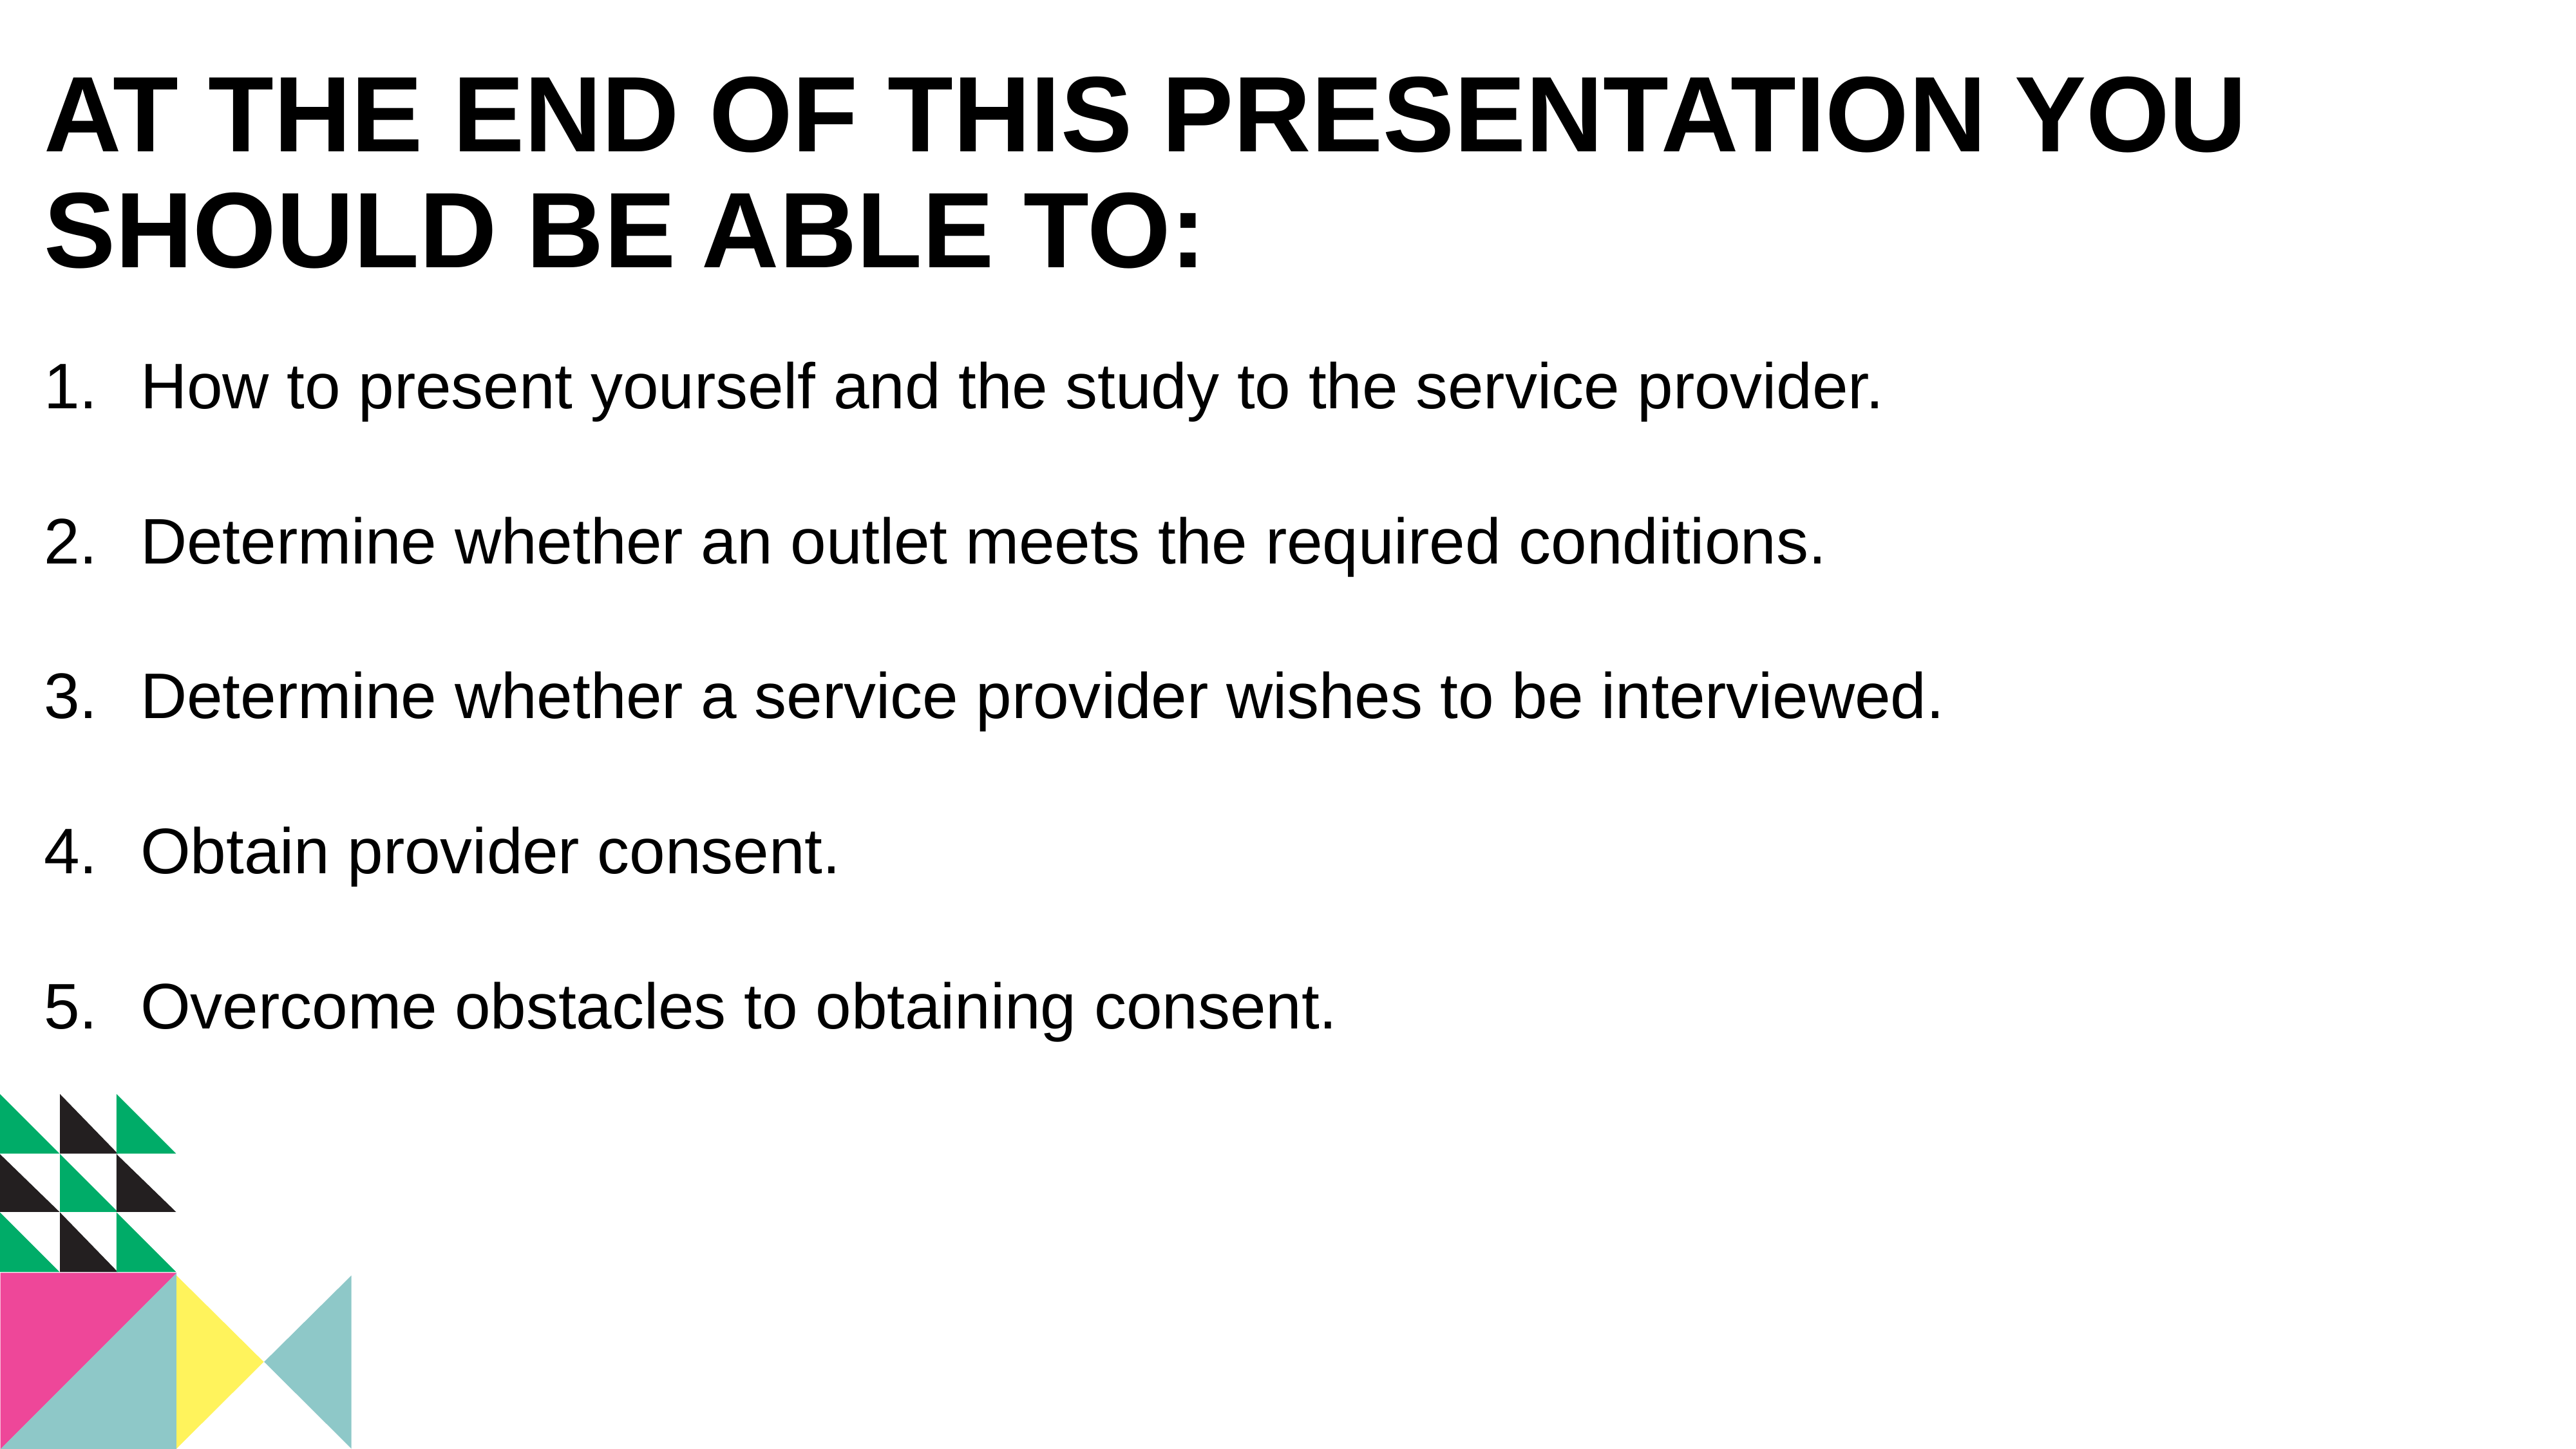

At the end of this presentation you should be able to:
How to present yourself and the study to the service provider.

Determine whether an outlet meets the required conditions.

Determine whether a service provider wishes to be interviewed.

Obtain provider consent.

Overcome obstacles to obtaining consent.